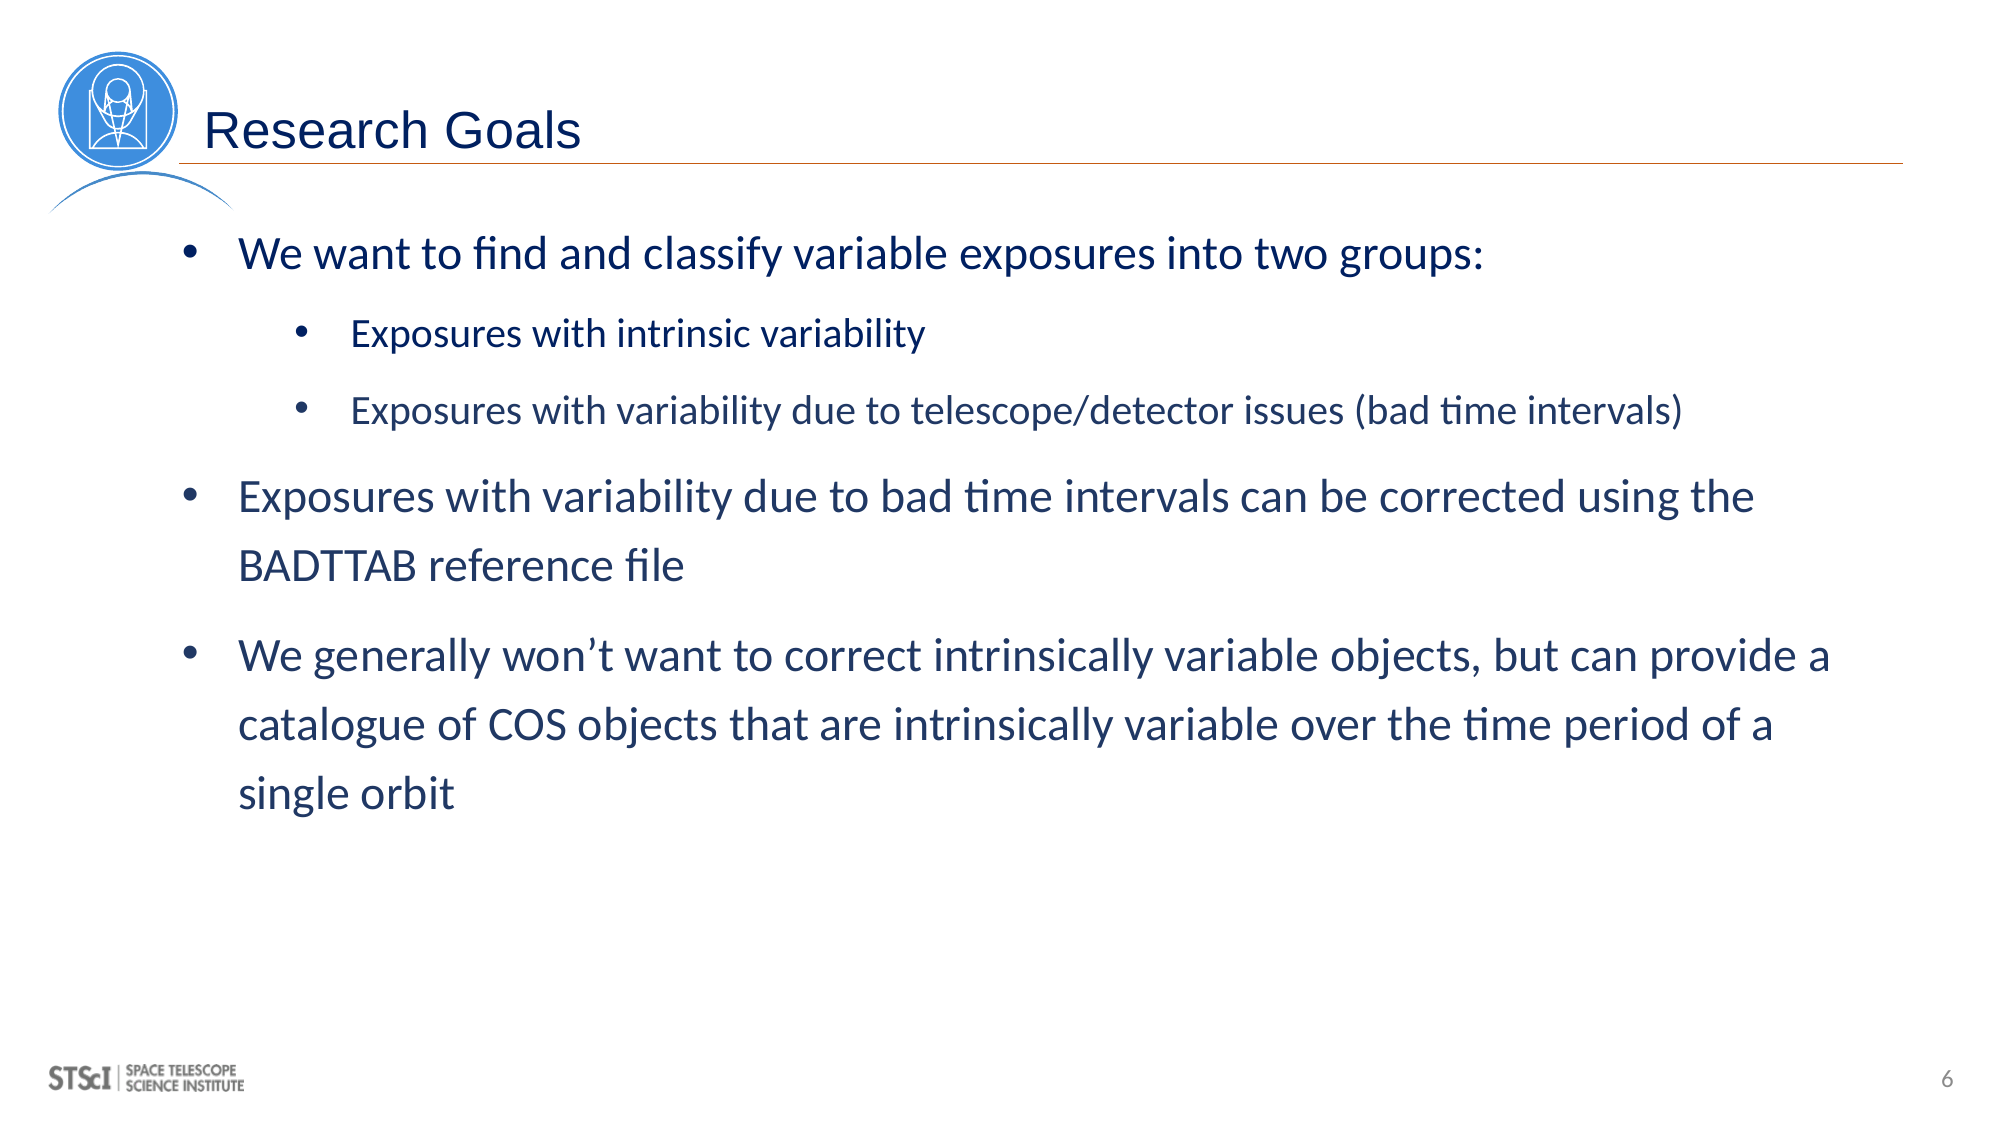

# Research Goals
We want to find and classify variable exposures into two groups:
Exposures with intrinsic variability
Exposures with variability due to telescope/detector issues (bad time intervals)
Exposures with variability due to bad time intervals can be corrected using the BADTTAB reference file
We generally won’t want to correct intrinsically variable objects, but can provide a catalogue of COS objects that are intrinsically variable over the time period of a single orbit
6